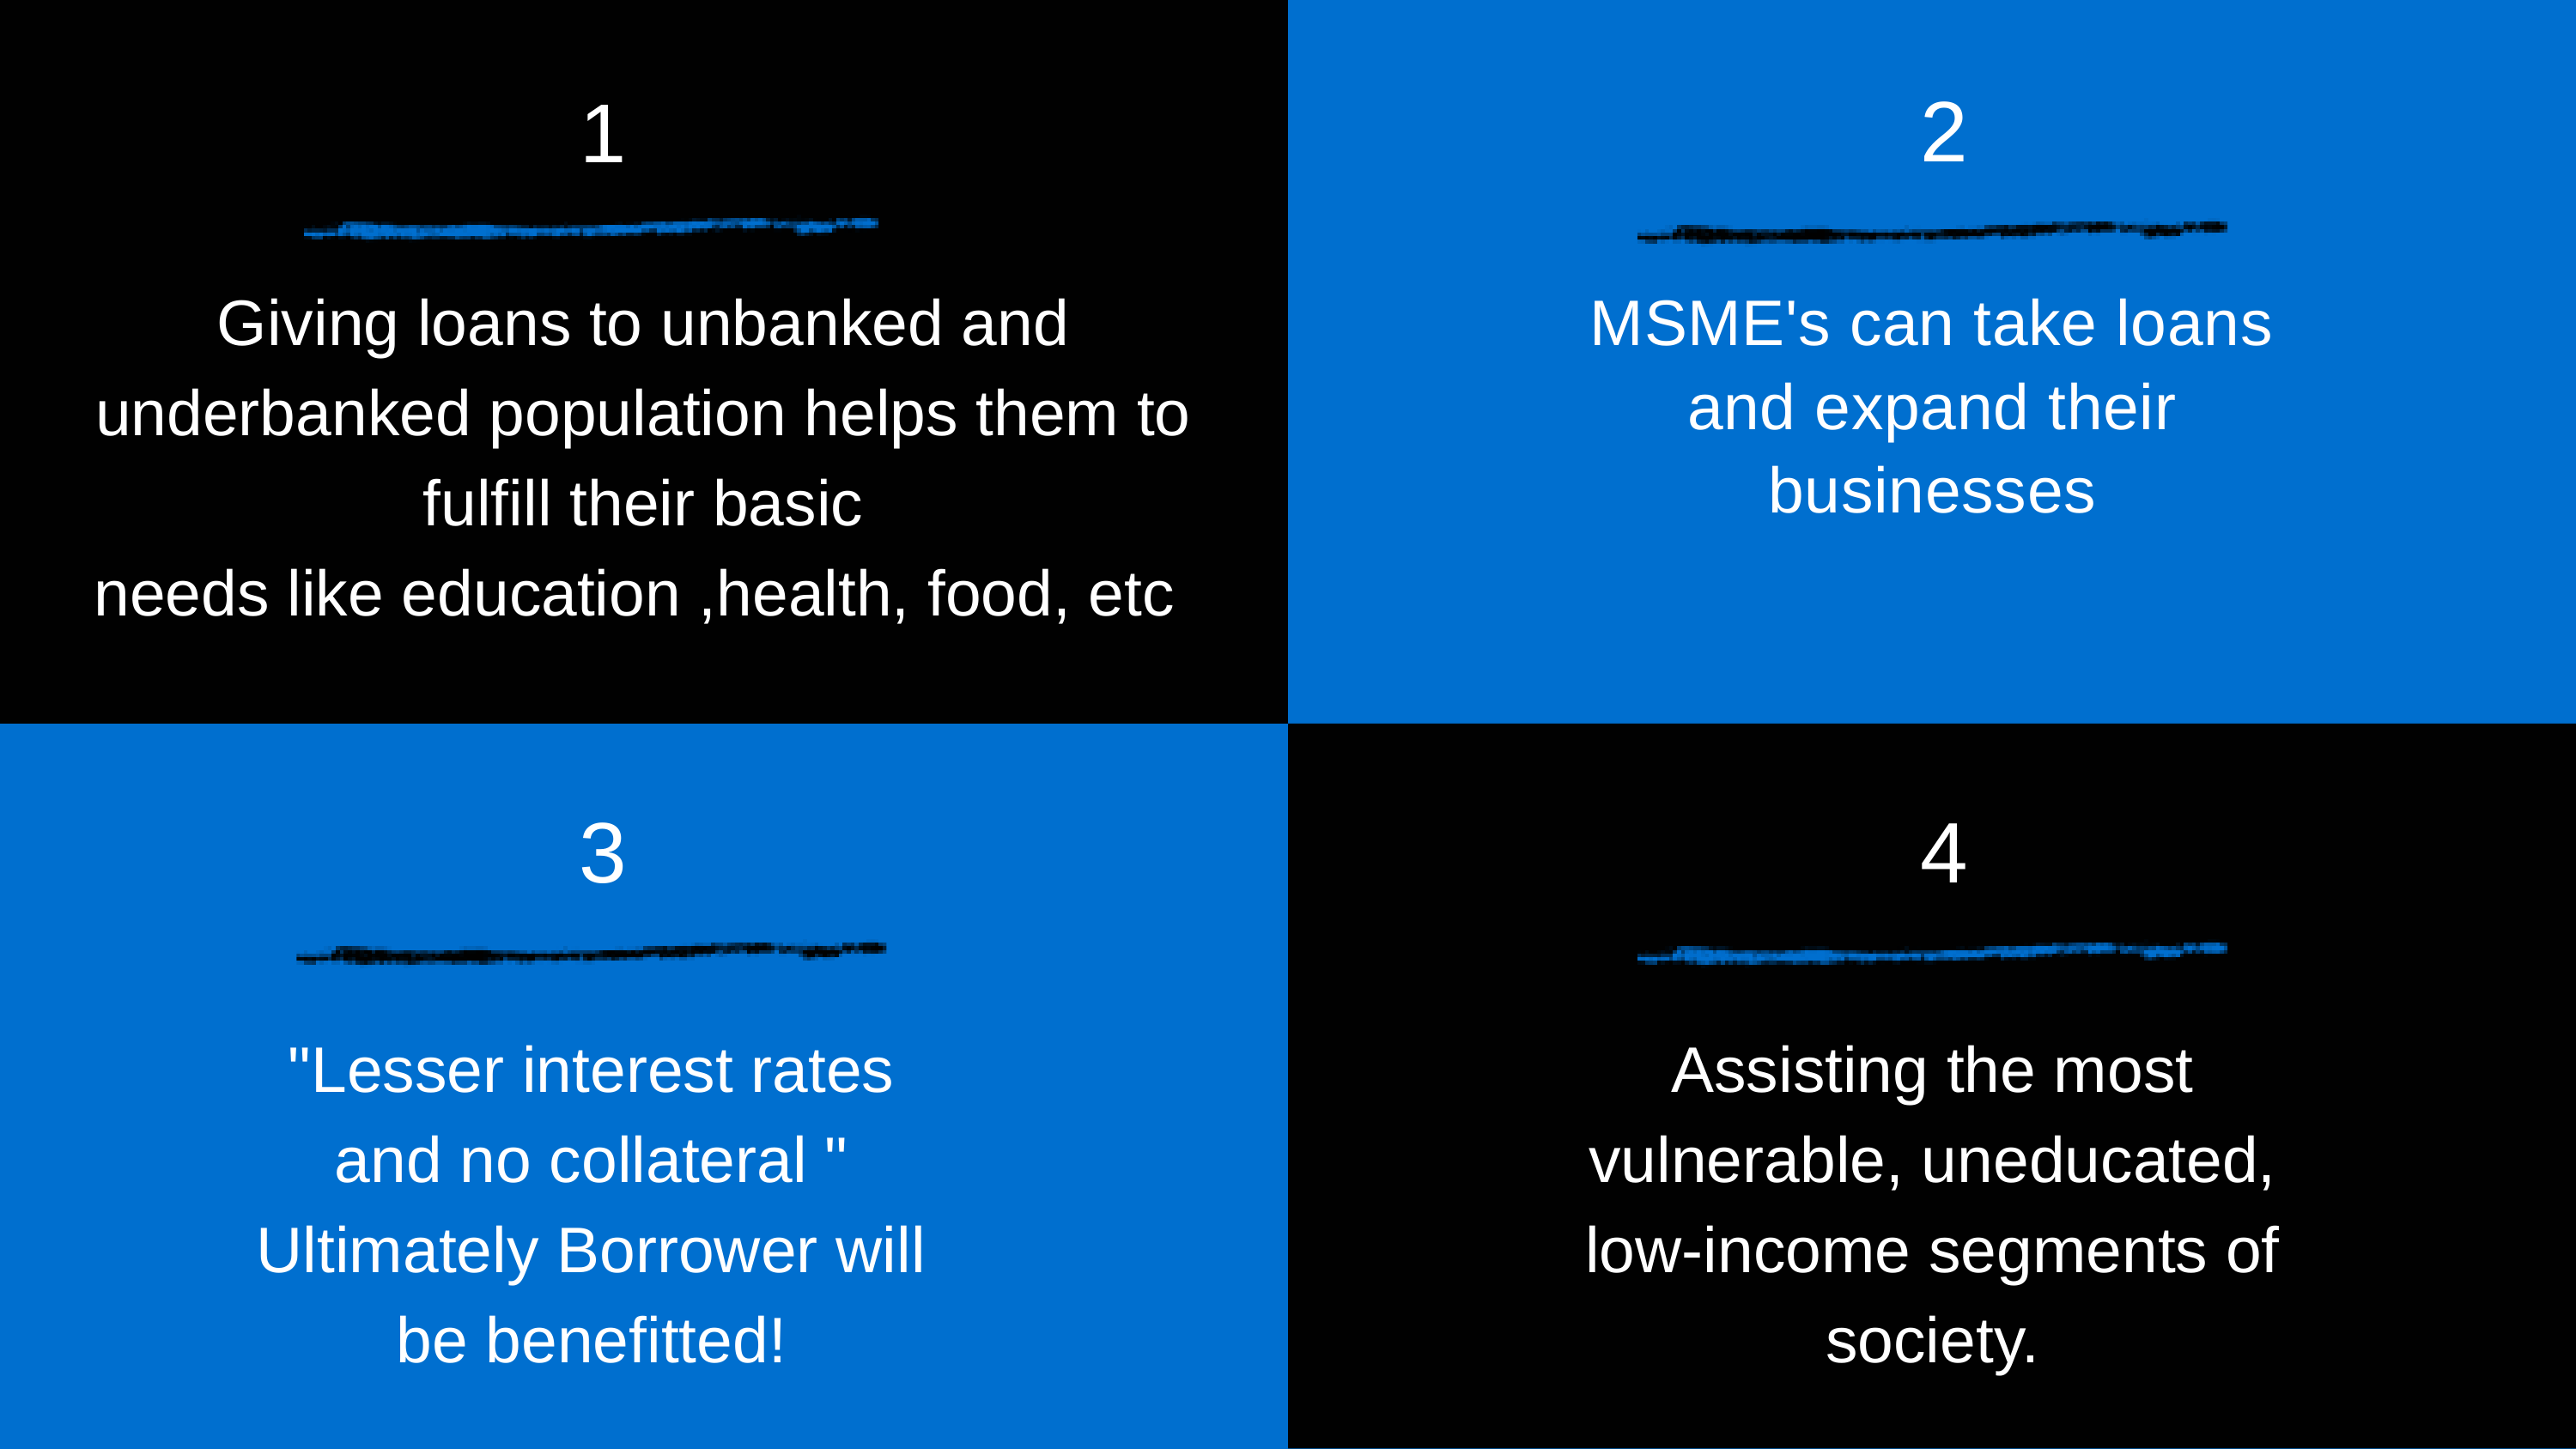

2

MSME's can take loans and expand their businesses

 1

Giving loans to unbanked and underbanked population helps them to fulfill their basic
needs like education ,health, food, etc

 3

"Lesser interest rates and no collateral "
Ultimately Borrower will be benefitted!
 4

Assisting the most vulnerable, uneducated, low-income segments of society.